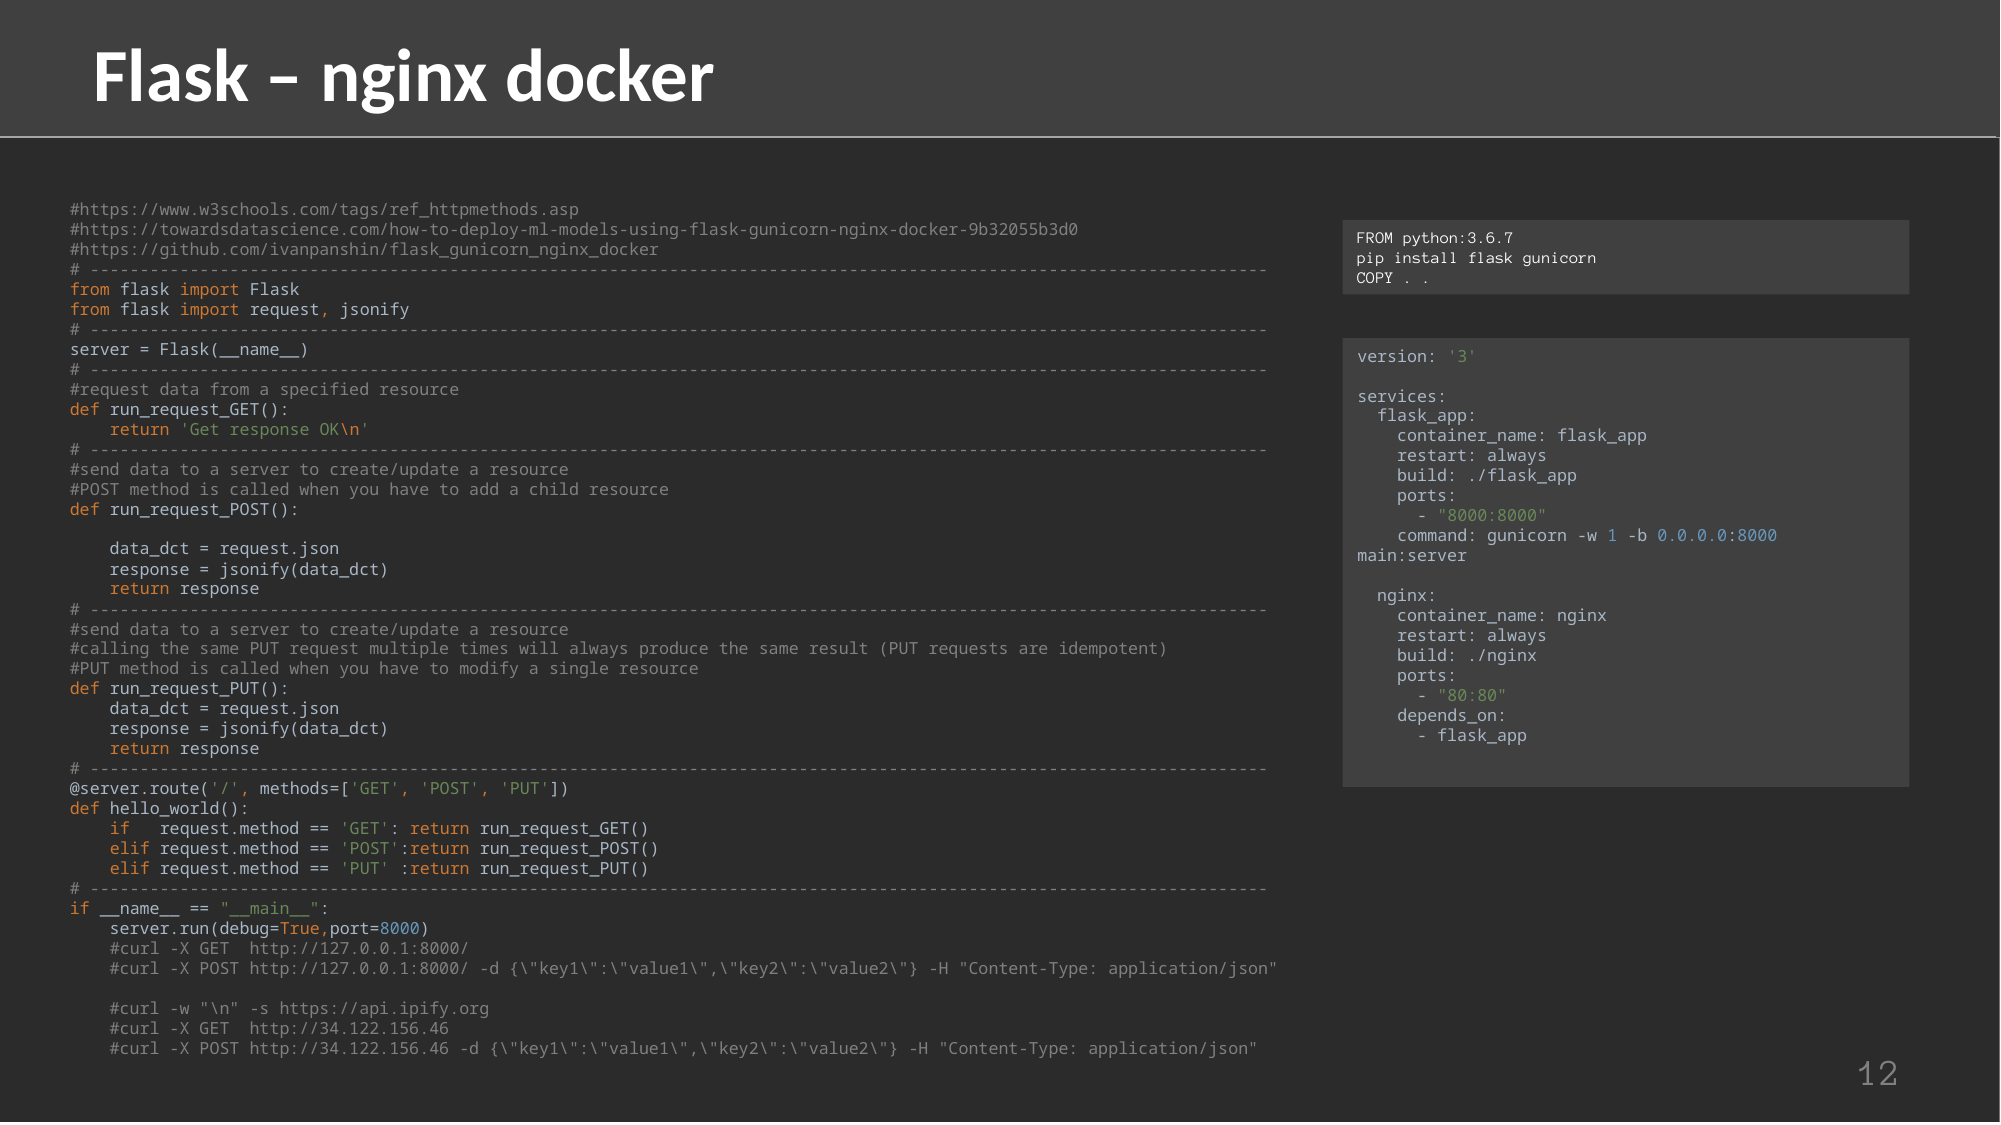

Flask – nginx docker
#https://www.w3schools.com/tags/ref_httpmethods.asp
#https://towardsdatascience.com/how-to-deploy-ml-models-using-flask-gunicorn-nginx-docker-9b32055b3d0
#https://github.com/ivanpanshin/flask_gunicorn_nginx_docker
# ----------------------------------------------------------------------------------------------------------------------
from flask import Flask
from flask import request, jsonify
# ----------------------------------------------------------------------------------------------------------------------
server = Flask(__name__)
# ----------------------------------------------------------------------------------------------------------------------
#request data from a specified resource
def run_request_GET():
    return 'Get response OK\n'
# ----------------------------------------------------------------------------------------------------------------------
#send data to a server to create/update a resource
#POST method is called when you have to add a child resource
def run_request_POST():
    data_dct = request.json
    response = jsonify(data_dct)
    return response
# ----------------------------------------------------------------------------------------------------------------------
#send data to a server to create/update a resource
#calling the same PUT request multiple times will always produce the same result (PUT requests are idempotent)
#PUT method is called when you have to modify a single resource
def run_request_PUT():
    data_dct = request.json
    response = jsonify(data_dct)
    return response
# ----------------------------------------------------------------------------------------------------------------------
@server.route('/', methods=['GET', 'POST', 'PUT'])
def hello_world():
    if   request.method == 'GET': return run_request_GET()
    elif request.method == 'POST':return run_request_POST()
    elif request.method == 'PUT' :return run_request_PUT()
# ----------------------------------------------------------------------------------------------------------------------
if __name__ == "__main__":
    server.run(debug=True,port=8000)
    #curl -X GET  http://127.0.0.1:8000/
    #curl -X POST http://127.0.0.1:8000/ -d {\"key1\":\"value1\",\"key2\":\"value2\"} -H "Content-Type: application/json"
    #curl -w "\n" -s https://api.ipify.org
    #curl -X GET  http://34.122.156.46
    #curl -X POST http://34.122.156.46 -d {\"key1\":\"value1\",\"key2\":\"value2\"} -H "Content-Type: application/json"
FROM python:3.6.7
pip install flask gunicorn
COPY . .
version: '3'
services:
  flask_app:
    container_name: flask_app
    restart: always
    build: ./flask_app
    ports:
      - "8000:8000"
    command: gunicorn -w 1 -b 0.0.0.0:8000 main:server
  nginx:
    container_name: nginx
    restart: always
    build: ./nginx
    ports:
      - "80:80"
    depends_on:
      - flask_app